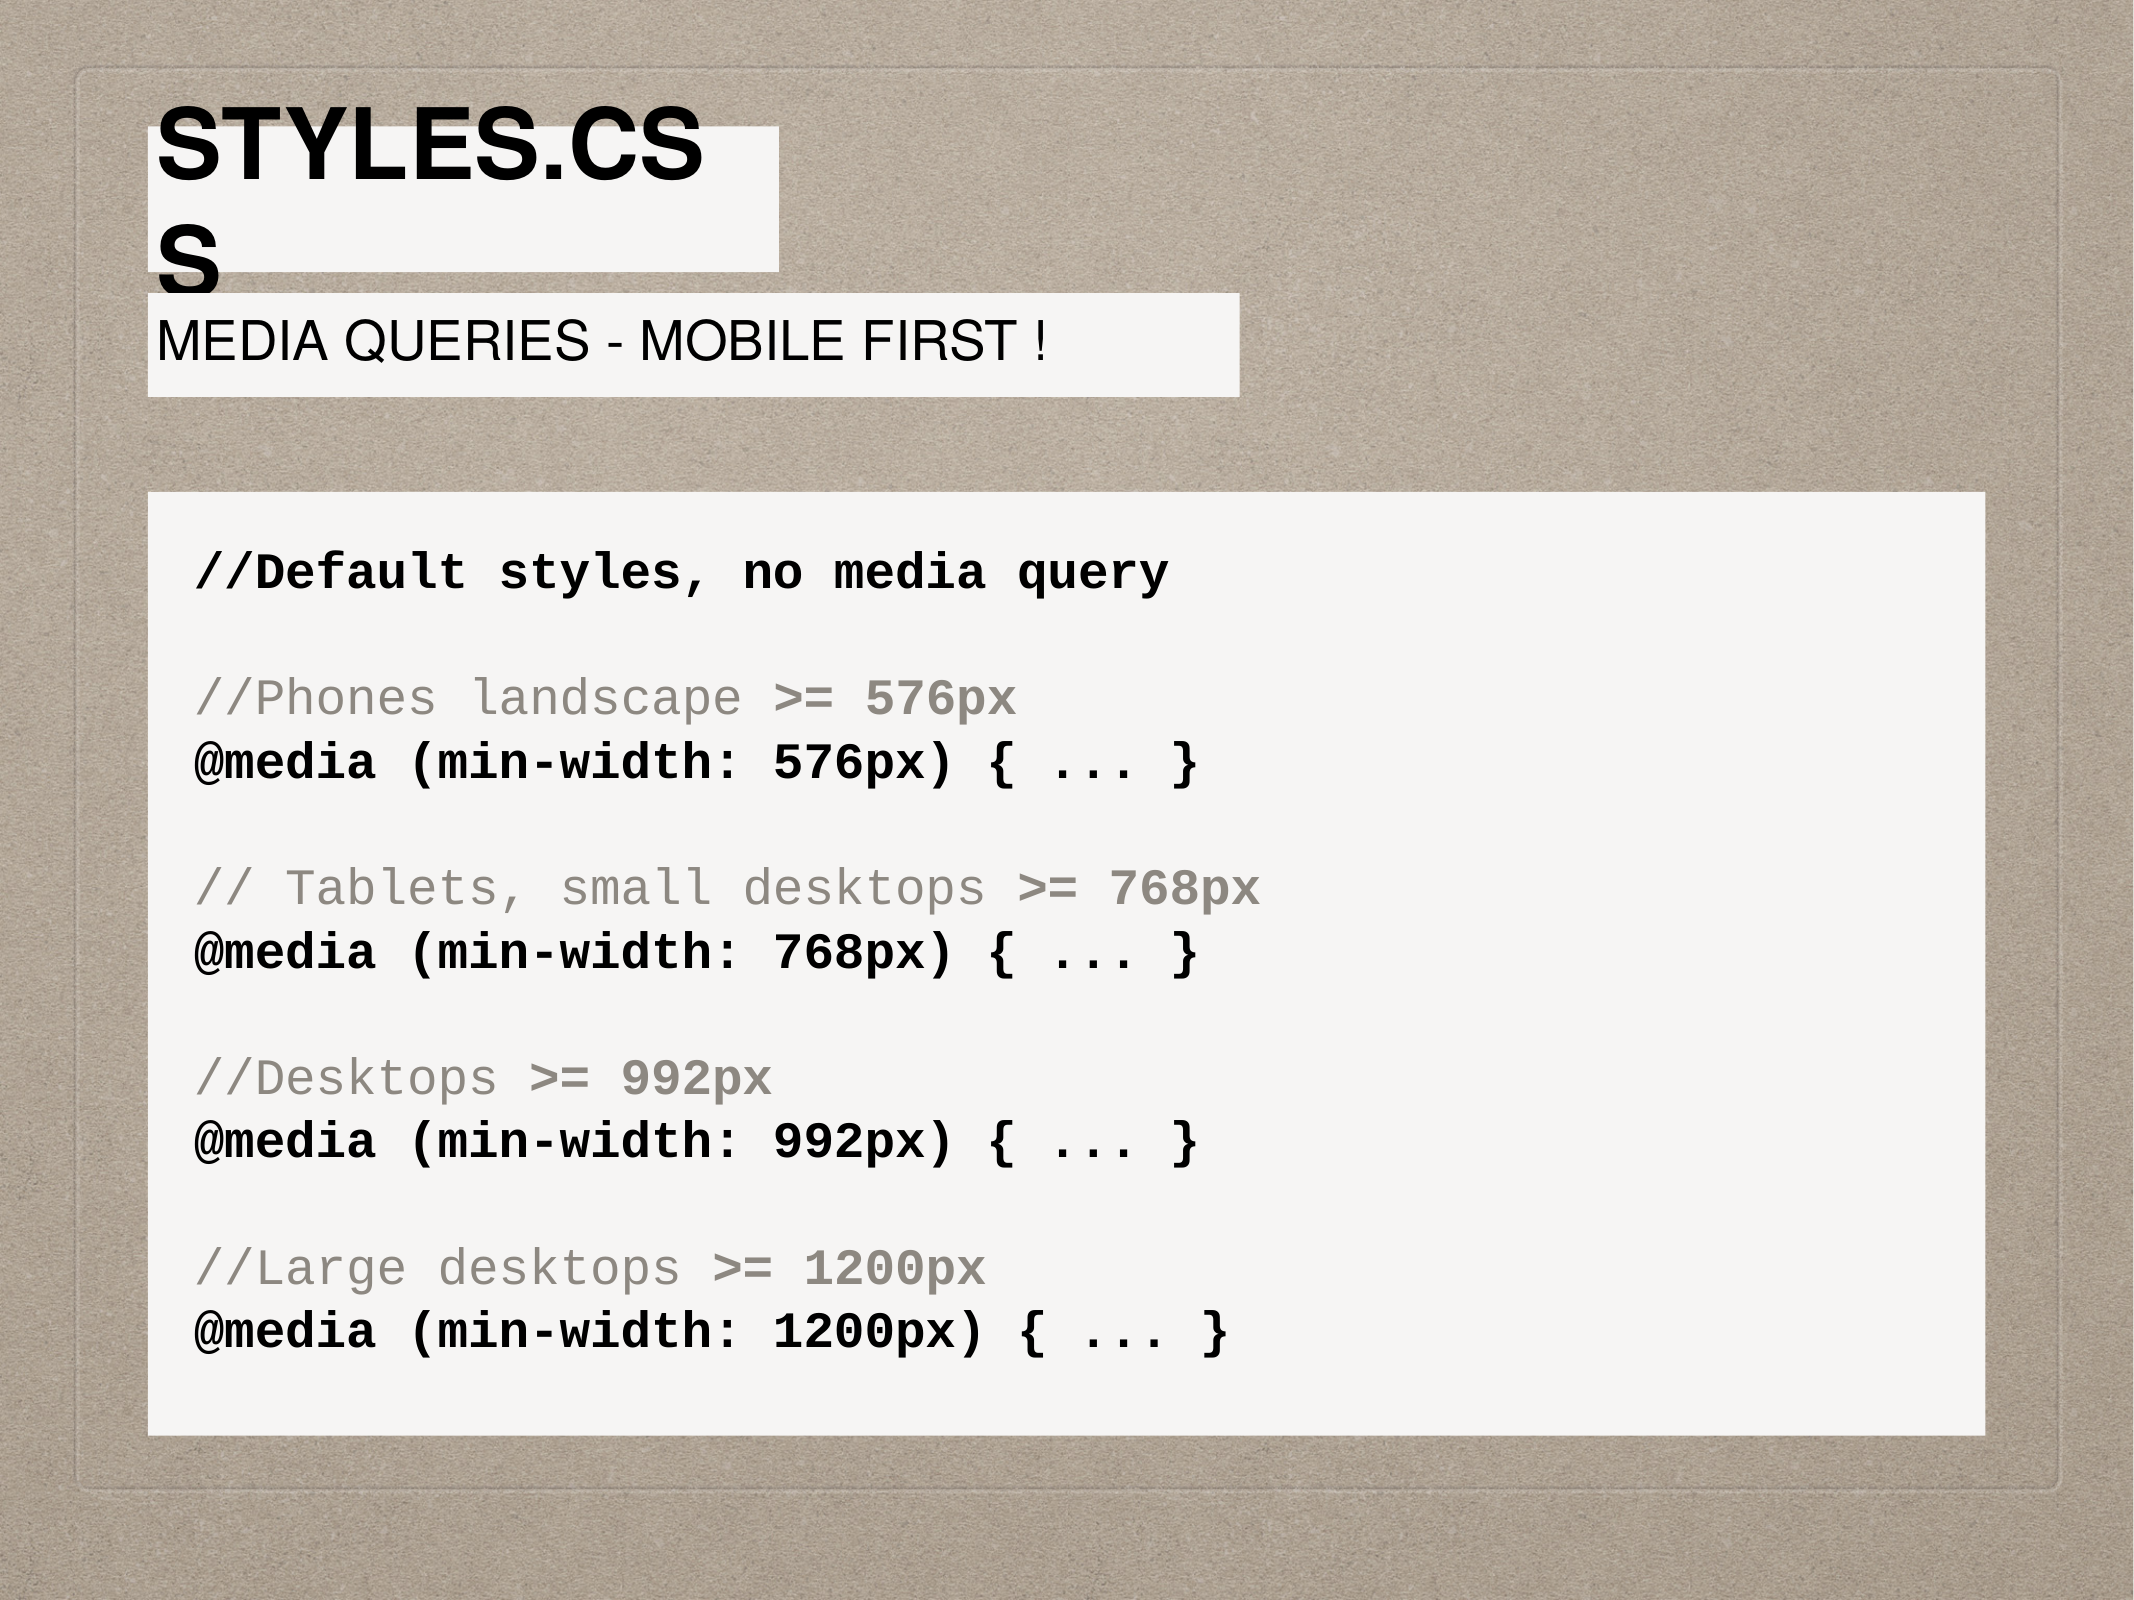

styles.css
MEDIA QUERIES - MOBILE FIRST !
//Default styles, no media query

//Phones landscape >= 576px
@media (min-width: 576px) { ... }

// Tablets, small desktops >= 768px
@media (min-width: 768px) { ... }

//Desktops >= 992px
@media (min-width: 992px) { ... }

//Large desktops >= 1200px
@media (min-width: 1200px) { ... }